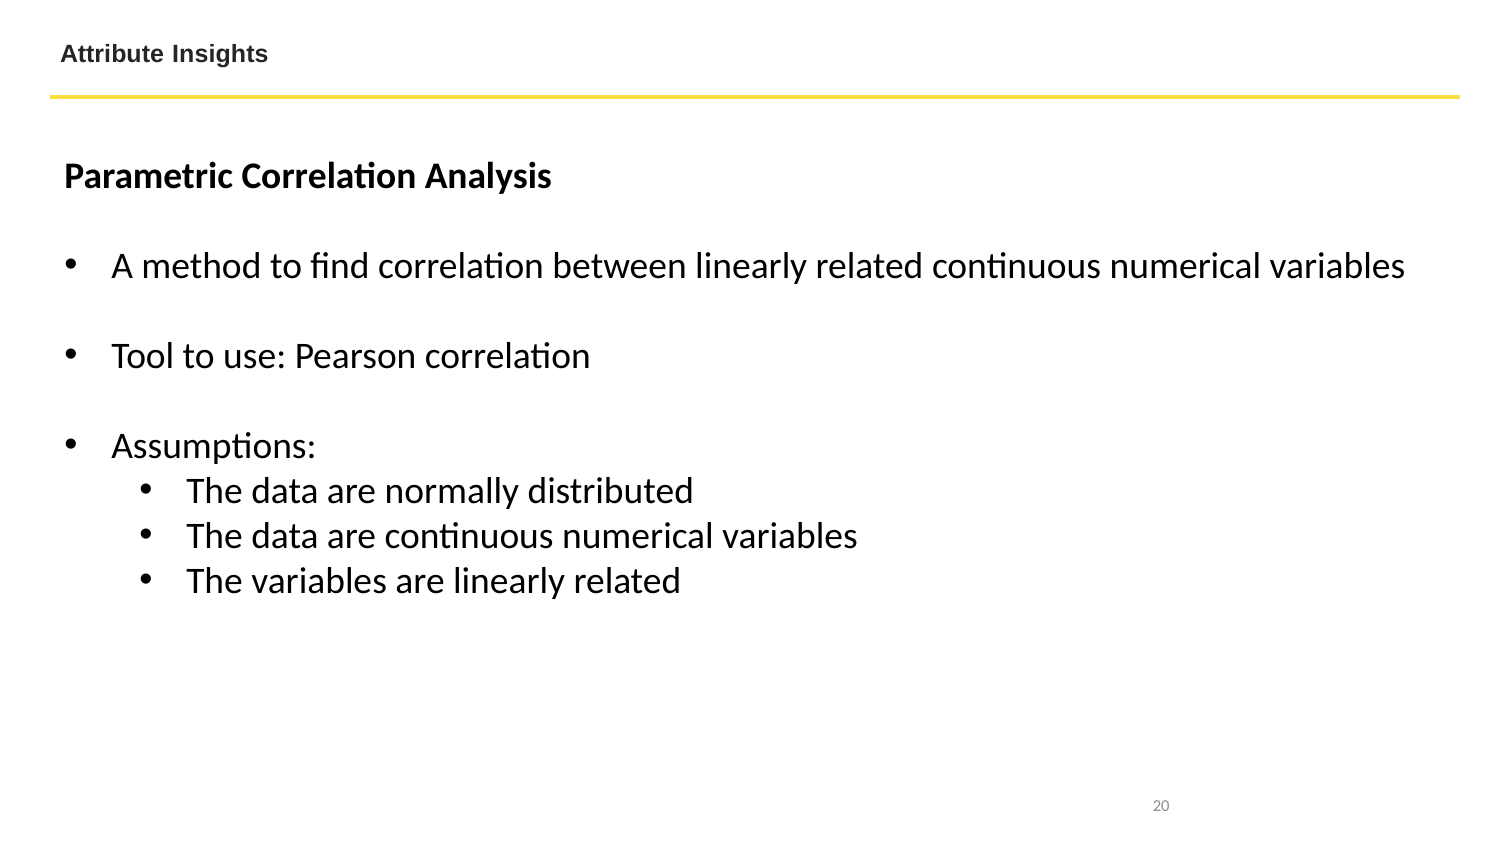

Attribute Insights

Parametric Correlation Analysis

A method to find correlation between linearly related continuous numerical variables

Tool to use: Pearson correlation
Assumptions:
The data are normally distributed
The data are continuous numerical variables
The variables are linearly related
20